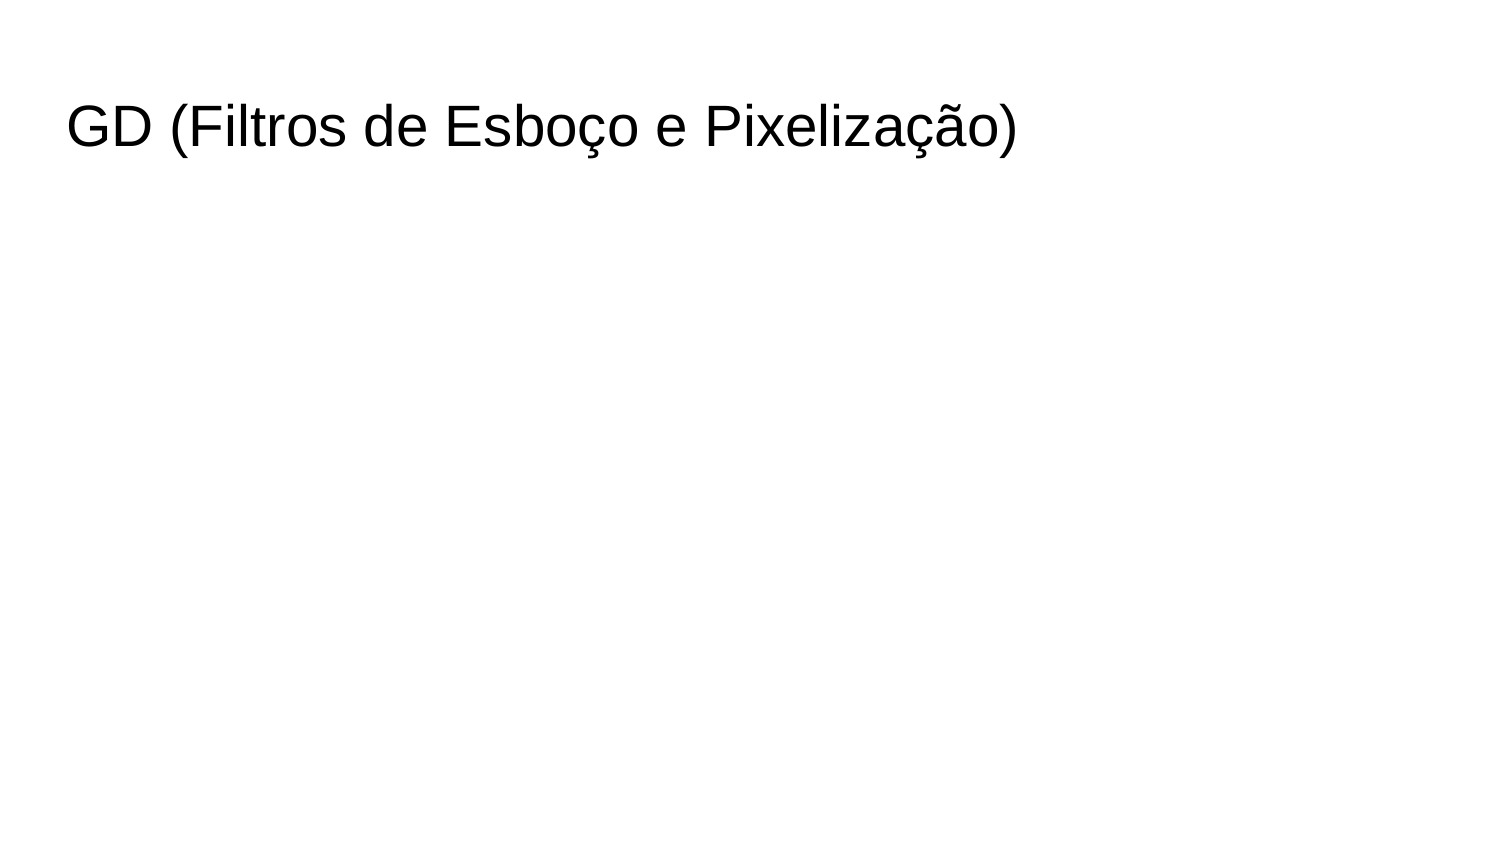

# GD (Filtros de Esboço e Pixelização)